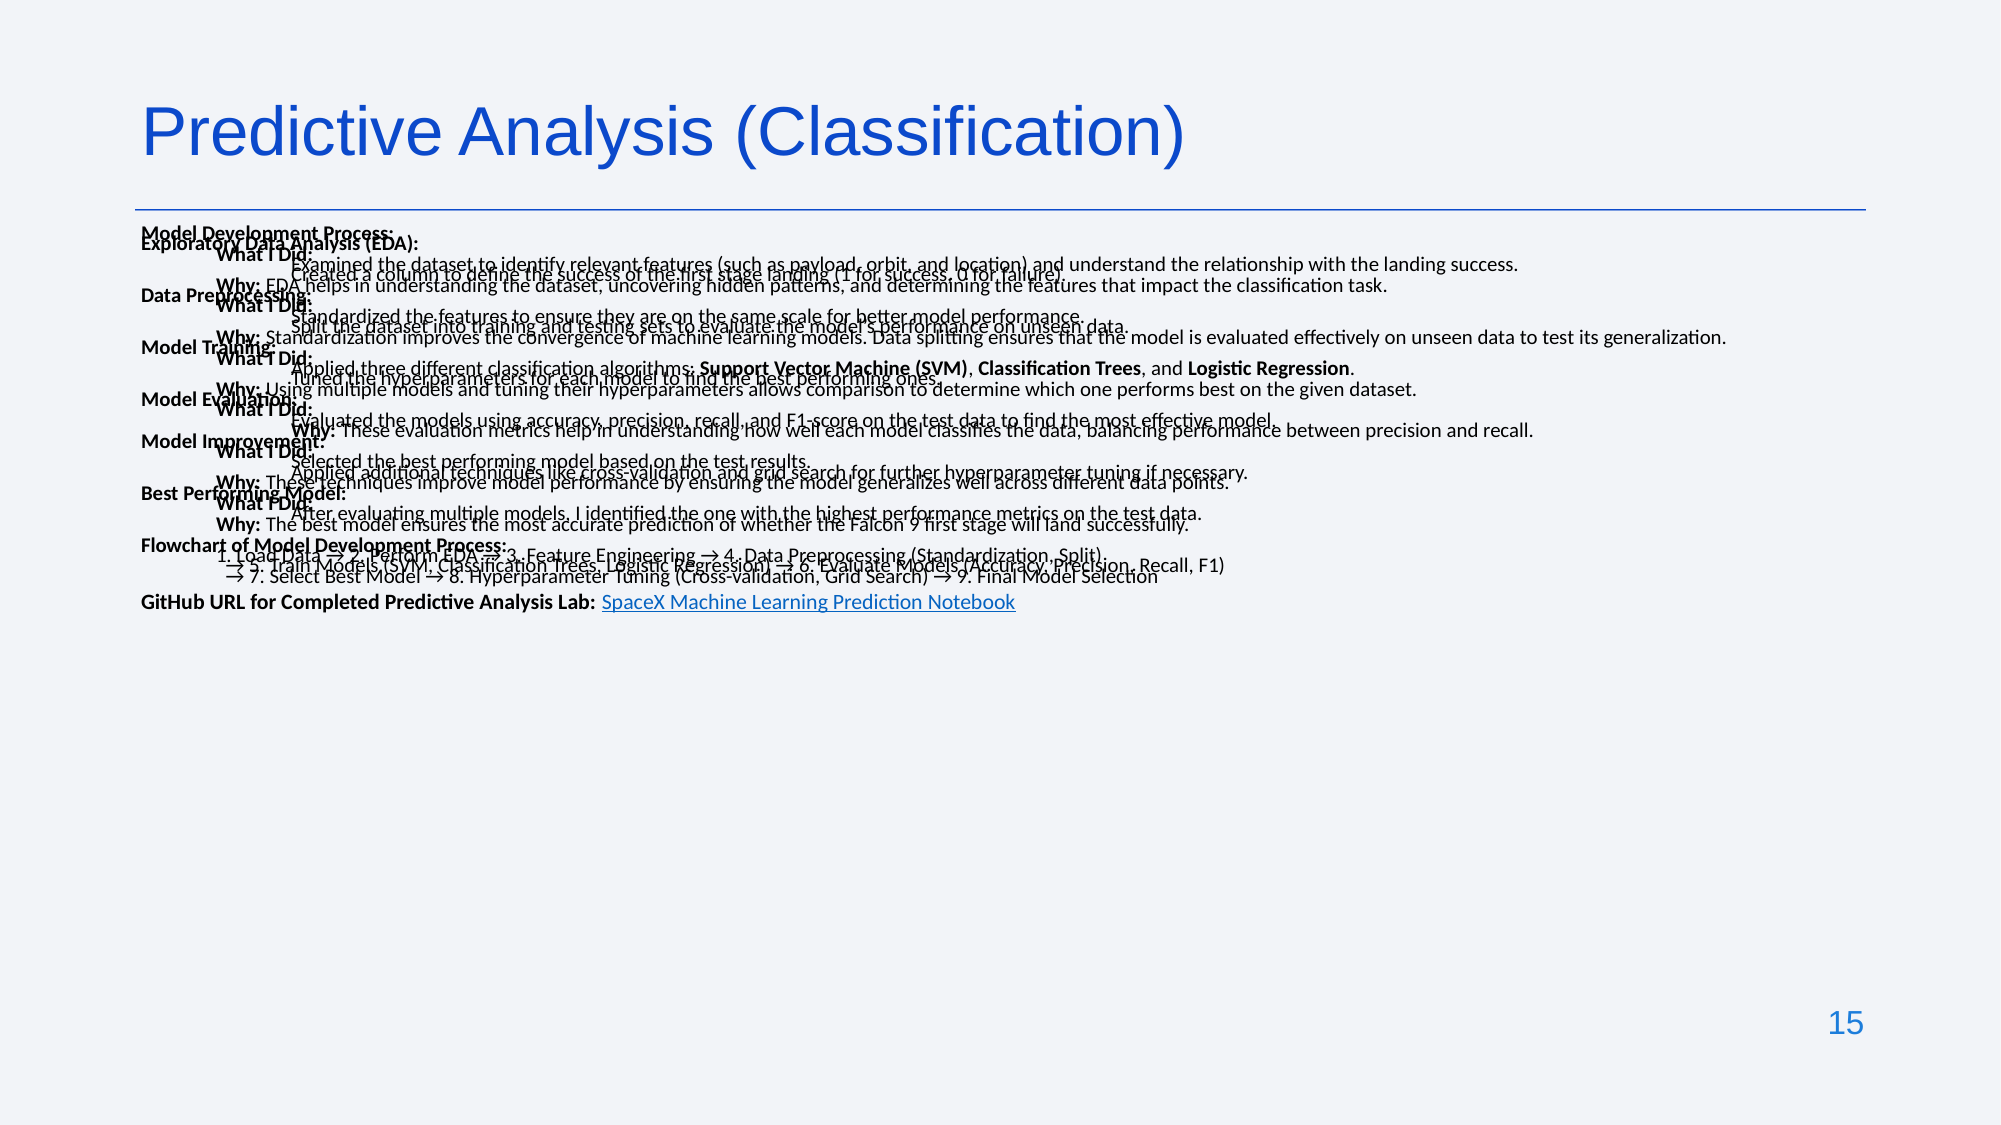

Predictive Analysis (Classification)
Model Development Process:
Exploratory Data Analysis (EDA):
What I Did:
Examined the dataset to identify relevant features (such as payload, orbit, and location) and understand the relationship with the landing success.
Created a column to define the success of the first stage landing (1 for success, 0 for failure).
Why: EDA helps in understanding the dataset, uncovering hidden patterns, and determining the features that impact the classification task.
Data Preprocessing:
What I Did:
Standardized the features to ensure they are on the same scale for better model performance.
Split the dataset into training and testing sets to evaluate the model’s performance on unseen data.
Why: Standardization improves the convergence of machine learning models. Data splitting ensures that the model is evaluated effectively on unseen data to test its generalization.
Model Training:
What I Did:
Applied three different classification algorithms: Support Vector Machine (SVM), Classification Trees, and Logistic Regression.
Tuned the hyperparameters for each model to find the best performing ones.
Why: Using multiple models and tuning their hyperparameters allows comparison to determine which one performs best on the given dataset.
Model Evaluation:
What I Did:
Evaluated the models using accuracy, precision, recall, and F1-score on the test data to find the most effective model.
Why: These evaluation metrics help in understanding how well each model classifies the data, balancing performance between precision and recall.
Model Improvement:
What I Did:
Selected the best performing model based on the test results.
Applied additional techniques like cross-validation and grid search for further hyperparameter tuning if necessary.
Why: These techniques improve model performance by ensuring the model generalizes well across different data points.
Best Performing Model:
What I Did:
After evaluating multiple models, I identified the one with the highest performance metrics on the test data.
Why: The best model ensures the most accurate prediction of whether the Falcon 9 first stage will land successfully.
Flowchart of Model Development Process:
1. Load Data → 2. Perform EDA → 3. Feature Engineering → 4. Data Preprocessing (Standardization, Split)
  → 5. Train Models (SVM, Classification Trees, Logistic Regression) → 6. Evaluate Models (Accuracy, Precision, Recall, F1)
  → 7. Select Best Model → 8. Hyperparameter Tuning (Cross-validation, Grid Search) → 9. Final Model Selection
GitHub URL for Completed Predictive Analysis Lab: SpaceX Machine Learning Prediction Notebook
15